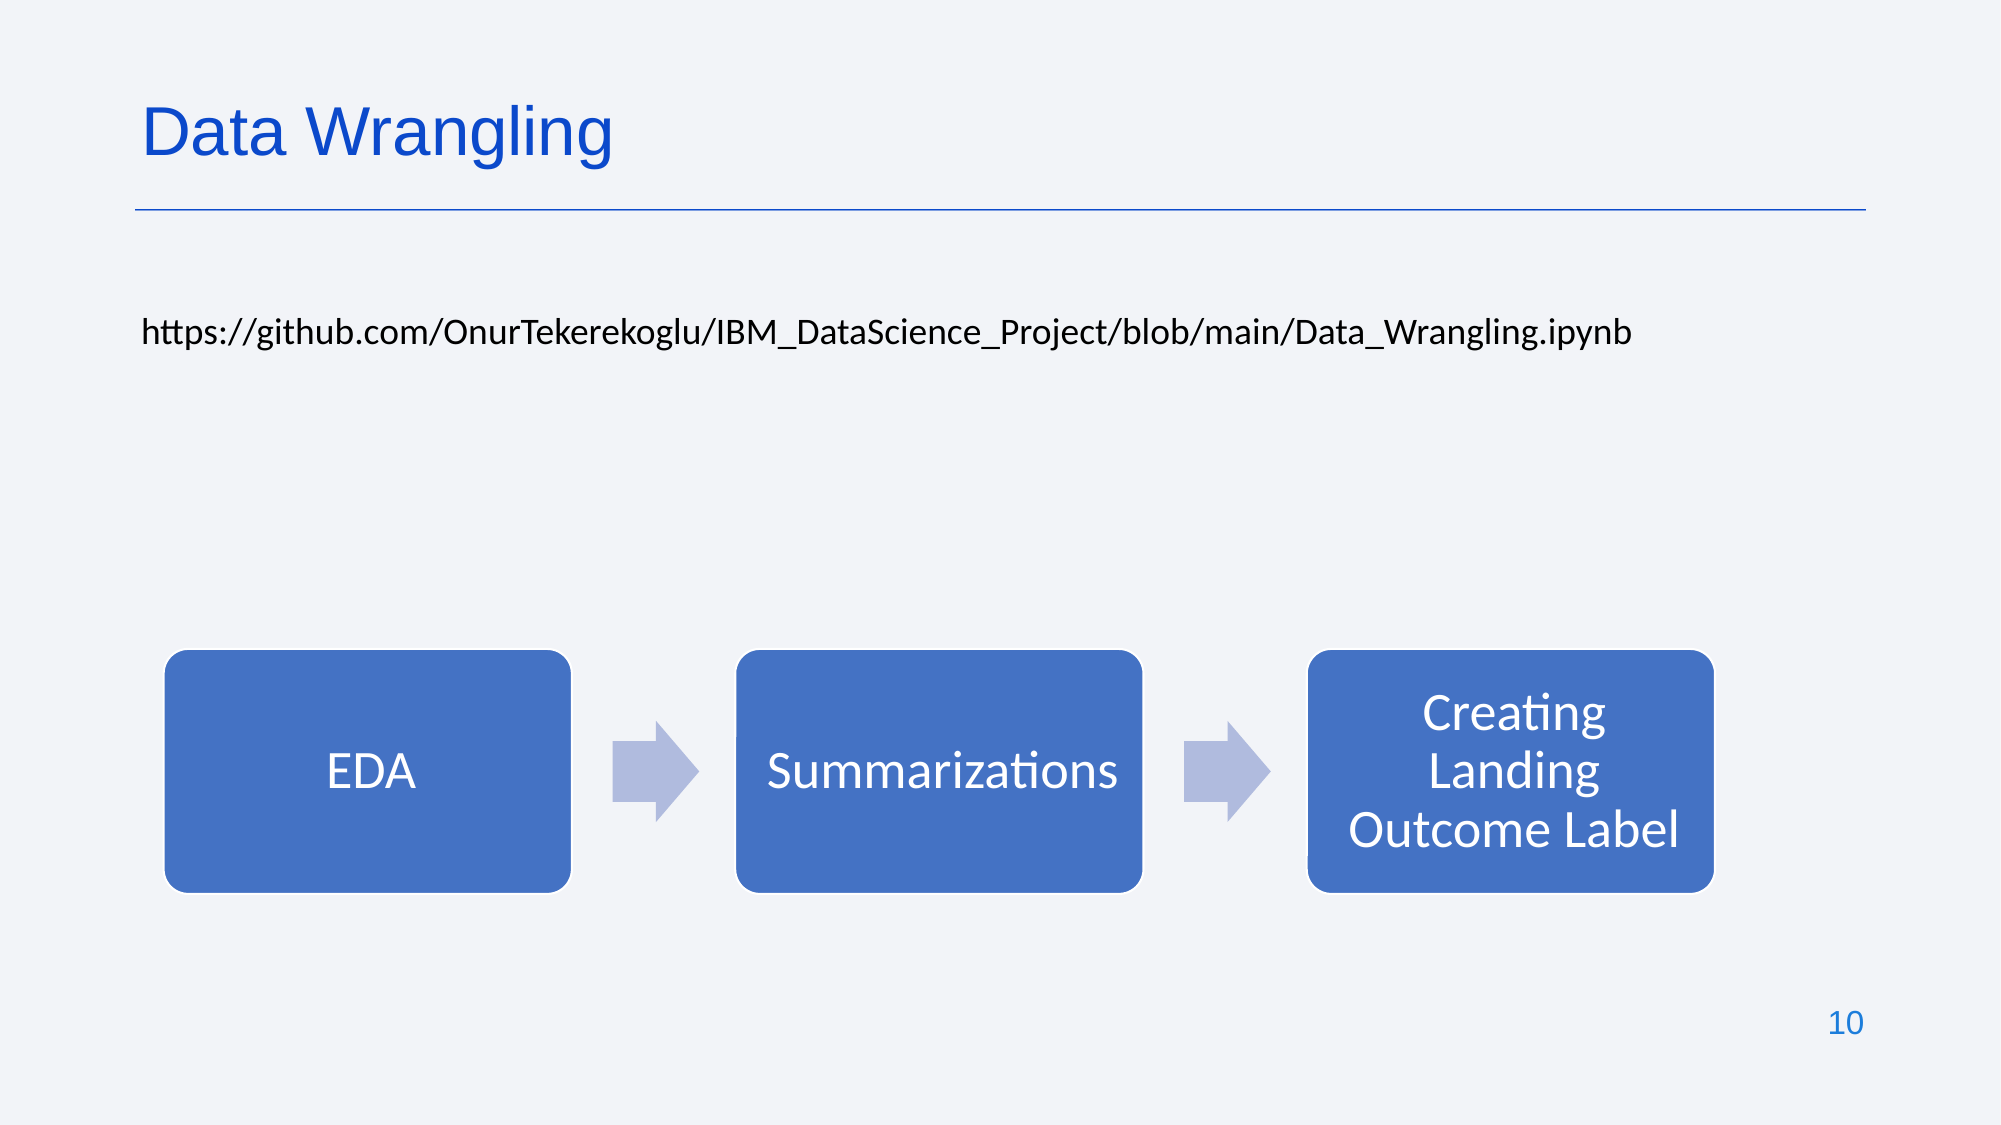

Data Wrangling
https://github.com/OnurTekerekoglu/IBM_DataScience_Project/blob/main/Data_Wrangling.ipynb

EDA

Summarizations

Creating Landing Outcome Label
10